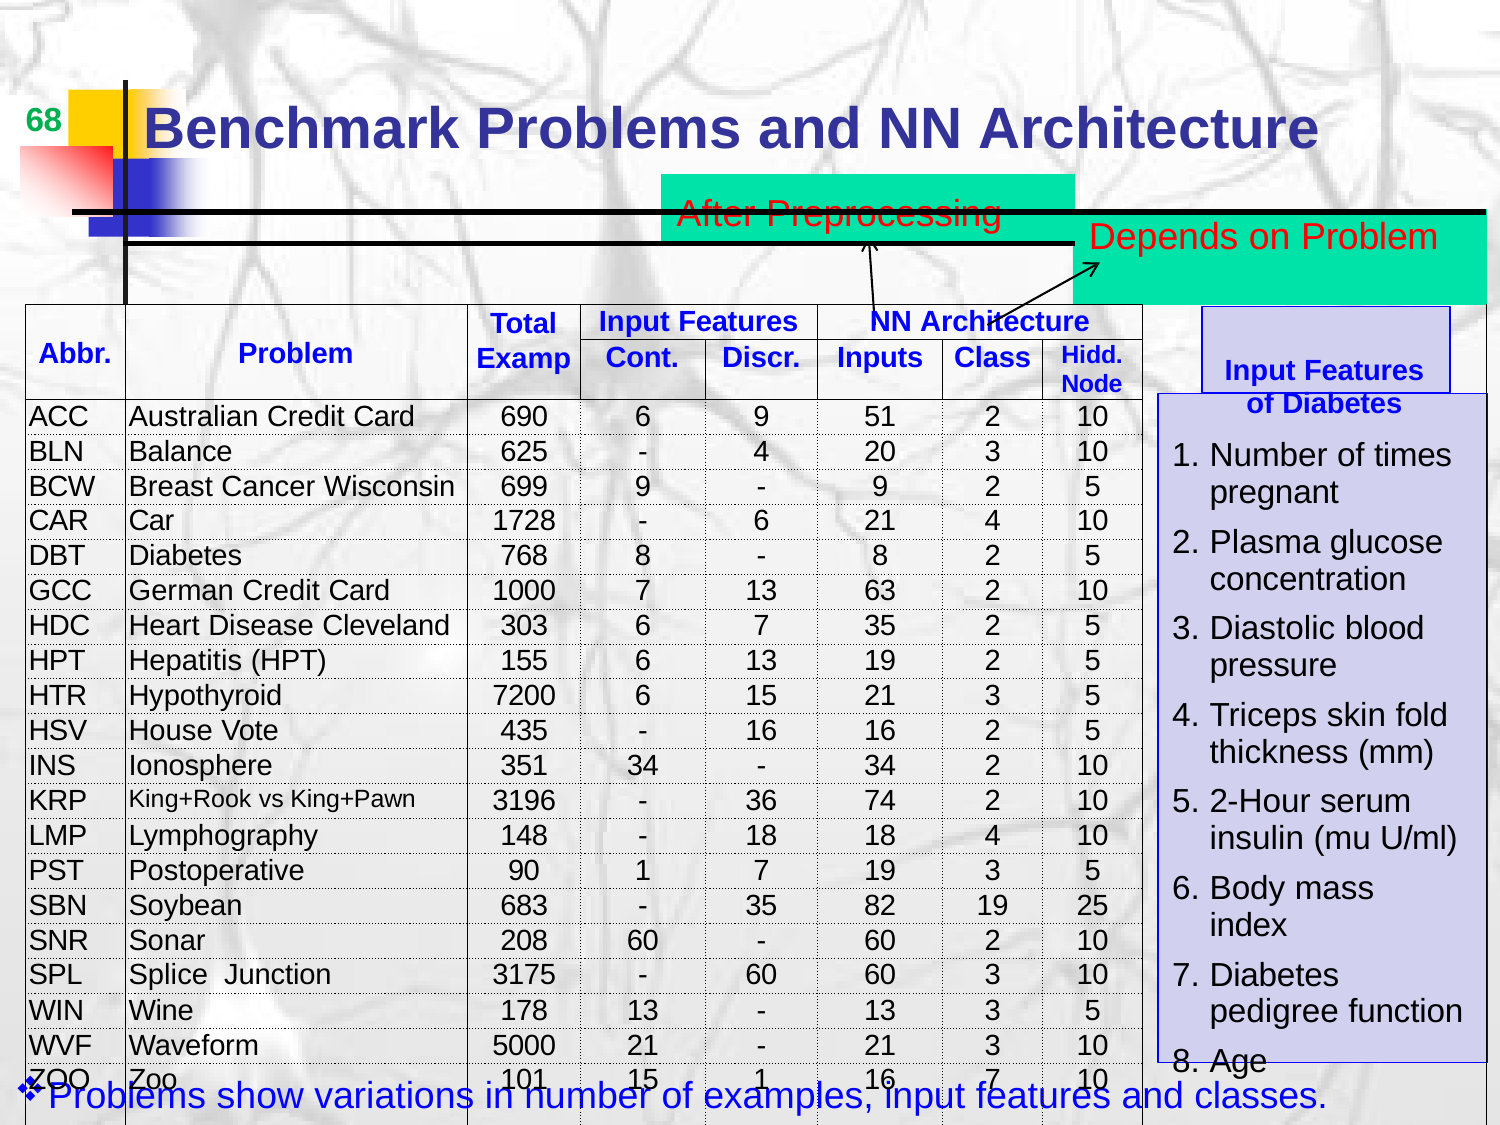

| 68 |  | Benchmark Problems and NN Architecture |  |  |  |  |  |  |  |  |  |
| --- | --- | --- | --- | --- | --- | --- | --- | --- | --- | --- | --- |
|  |  |  |  |  |  |  |  |  |  |  |  |
|  |  |  |  |  | After Preprocessing |  |  |  |  | Depends on Problem |  |
|  |  |  |  |  |  |  |  |  |  |  |  |
| Abbr. |  | Problem | Total Examp | Input Features |  |  | NN Architecture |  |  |  | Input Features of Diabetes Number of times pregnant Plasma glucose concentration Diastolic blood pressure Triceps skin fold thickness (mm) 2-Hour serum insulin (mu U/ml) Body mass index Diabetes pedigree function Age |
|  |  |  |  | Cont. |  | Discr. | Inputs | Class | Hidd. Node |  |  |
| ACC |  | Australian Credit Card | 690 | 6 |  | 9 | 51 | 2 | 10 |  |  |
| BLN |  | Balance | 625 | - |  | 4 | 20 | 3 | 10 |  |  |
| BCW |  | Breast Cancer Wisconsin | 699 | 9 |  | - | 9 | 2 | 5 |  |  |
| CAR |  | Car | 1728 | - |  | 6 | 21 | 4 | 10 |  |  |
| DBT |  | Diabetes | 768 | 8 |  | - | 8 | 2 | 5 |  |  |
| GCC |  | German Credit Card | 1000 | 7 |  | 13 | 63 | 2 | 10 |  |  |
| HDC |  | Heart Disease Cleveland | 303 | 6 |  | 7 | 35 | 2 | 5 |  |  |
| HPT |  | Hepatitis (HPT) | 155 | 6 |  | 13 | 19 | 2 | 5 |  |  |
| HTR |  | Hypothyroid | 7200 | 6 |  | 15 | 21 | 3 | 5 |  |  |
| HSV |  | House Vote | 435 | - |  | 16 | 16 | 2 | 5 |  |  |
| INS |  | Ionosphere | 351 | 34 |  | - | 34 | 2 | 10 |  |  |
| KRP |  | King+Rook vs King+Pawn | 3196 | - |  | 36 | 74 | 2 | 10 |  |  |
| LMP |  | Lymphography | 148 | - |  | 18 | 18 | 4 | 10 |  |  |
| PST |  | Postoperative | 90 | 1 |  | 7 | 19 | 3 | 5 |  |  |
| SBN |  | Soybean | 683 | - |  | 35 | 82 | 19 | 25 |  |  |
| SNR |  | Sonar | 208 | 60 |  | - | 60 | 2 | 10 |  |  |
| SPL |  | Splice Junction | 3175 | - |  | 60 | 60 | 3 | 10 |  |  |
| WIN |  | Wine | 178 | 13 |  | - | 13 | 3 | 5 |  |  |
| WVF |  | Waveform | 5000 | 21 |  | - | 21 | 3 | 10 |  |  |
| ZOO |  | Zoo | 101 | 15 |  | 1 | 16 | 7 | 10 |  |  |

Problems show variations in number of examples, input features and classes.